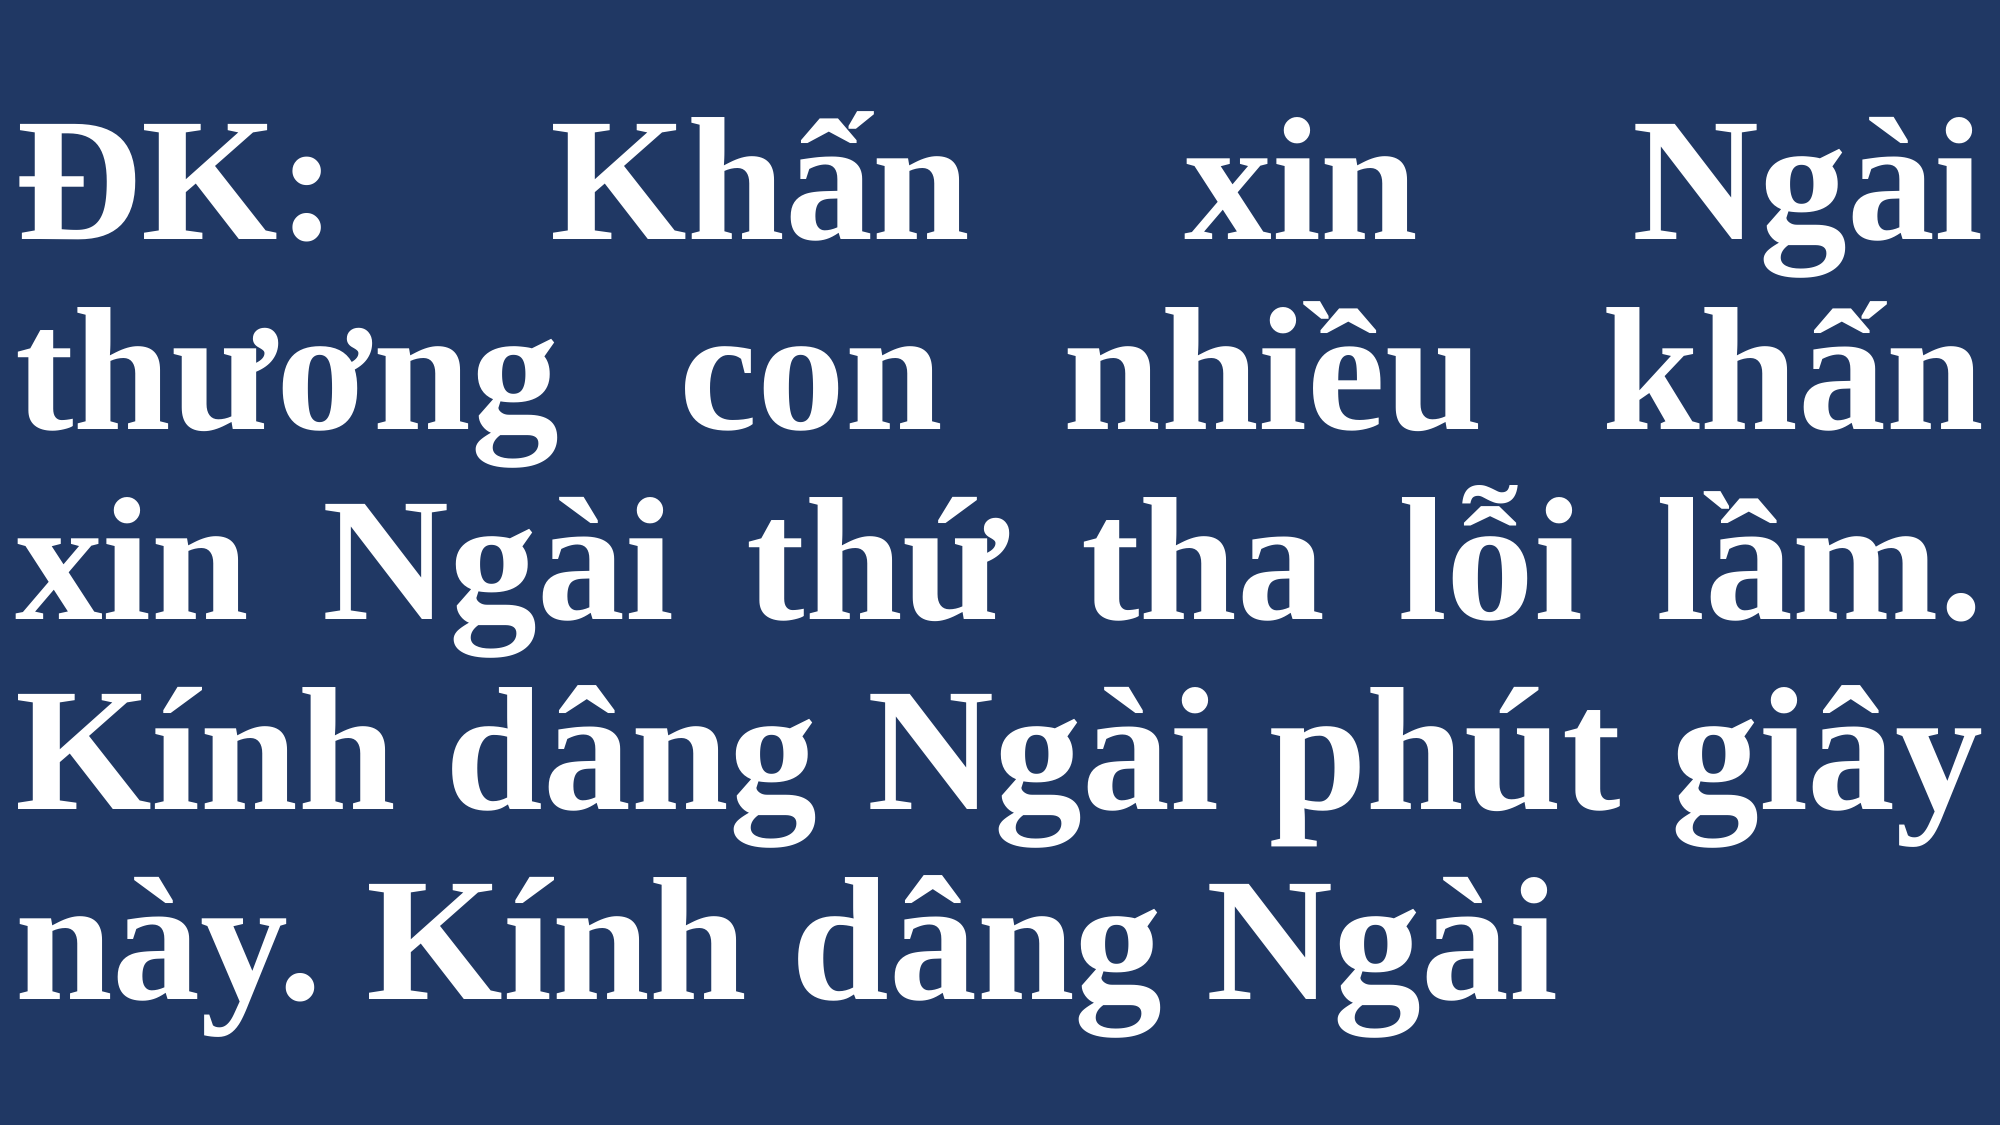

# ĐK: Khấn xin Ngài thương con nhiều khấn xin Ngài thứ tha lỗi lầm. Kính dâng Ngài phút giây này. Kính dâng Ngài